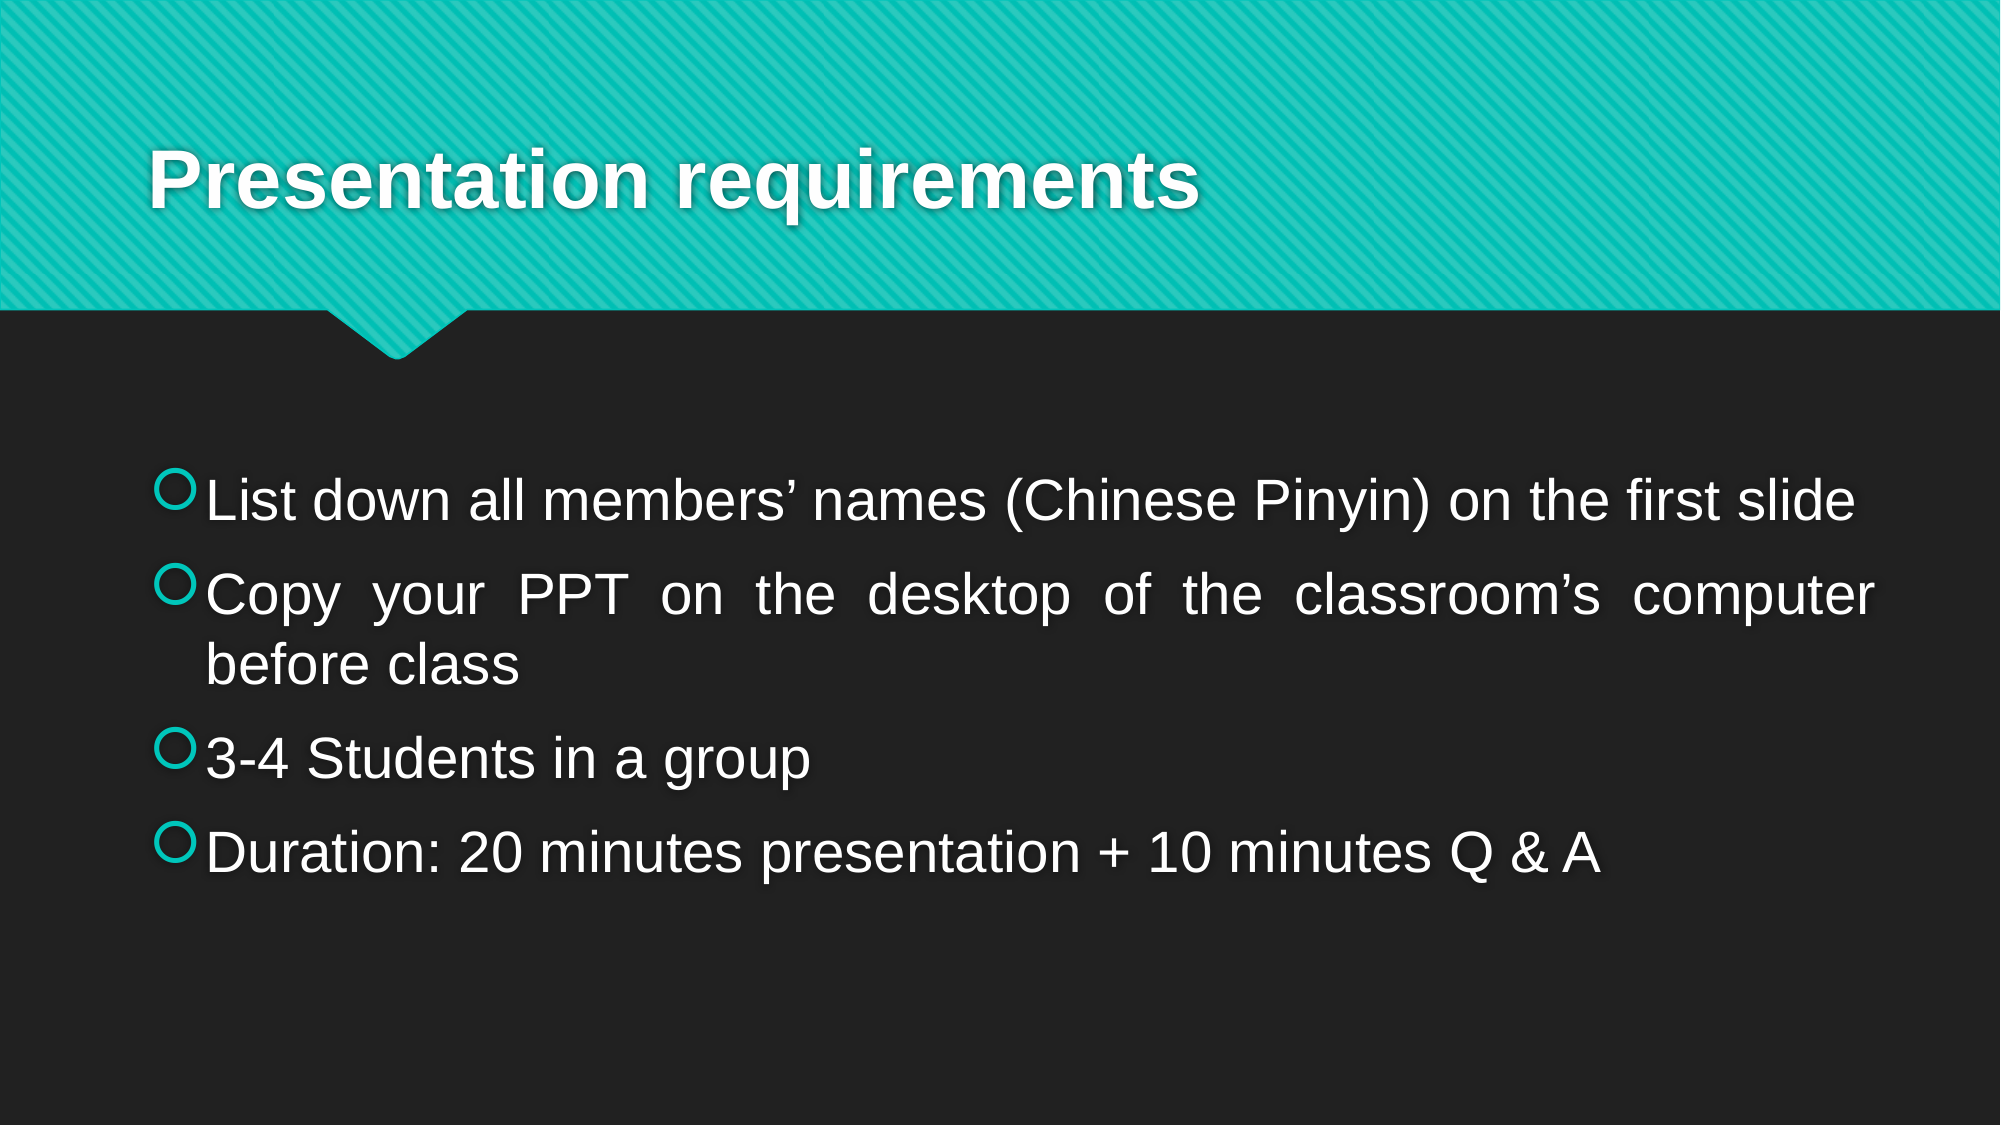

# Presentation requirements
List down all members’ names (Chinese Pinyin) on the first slide
Copy your PPT on the desktop of the classroom’s computer before class
3-4 Students in a group
Duration: 20 minutes presentation + 10 minutes Q & A